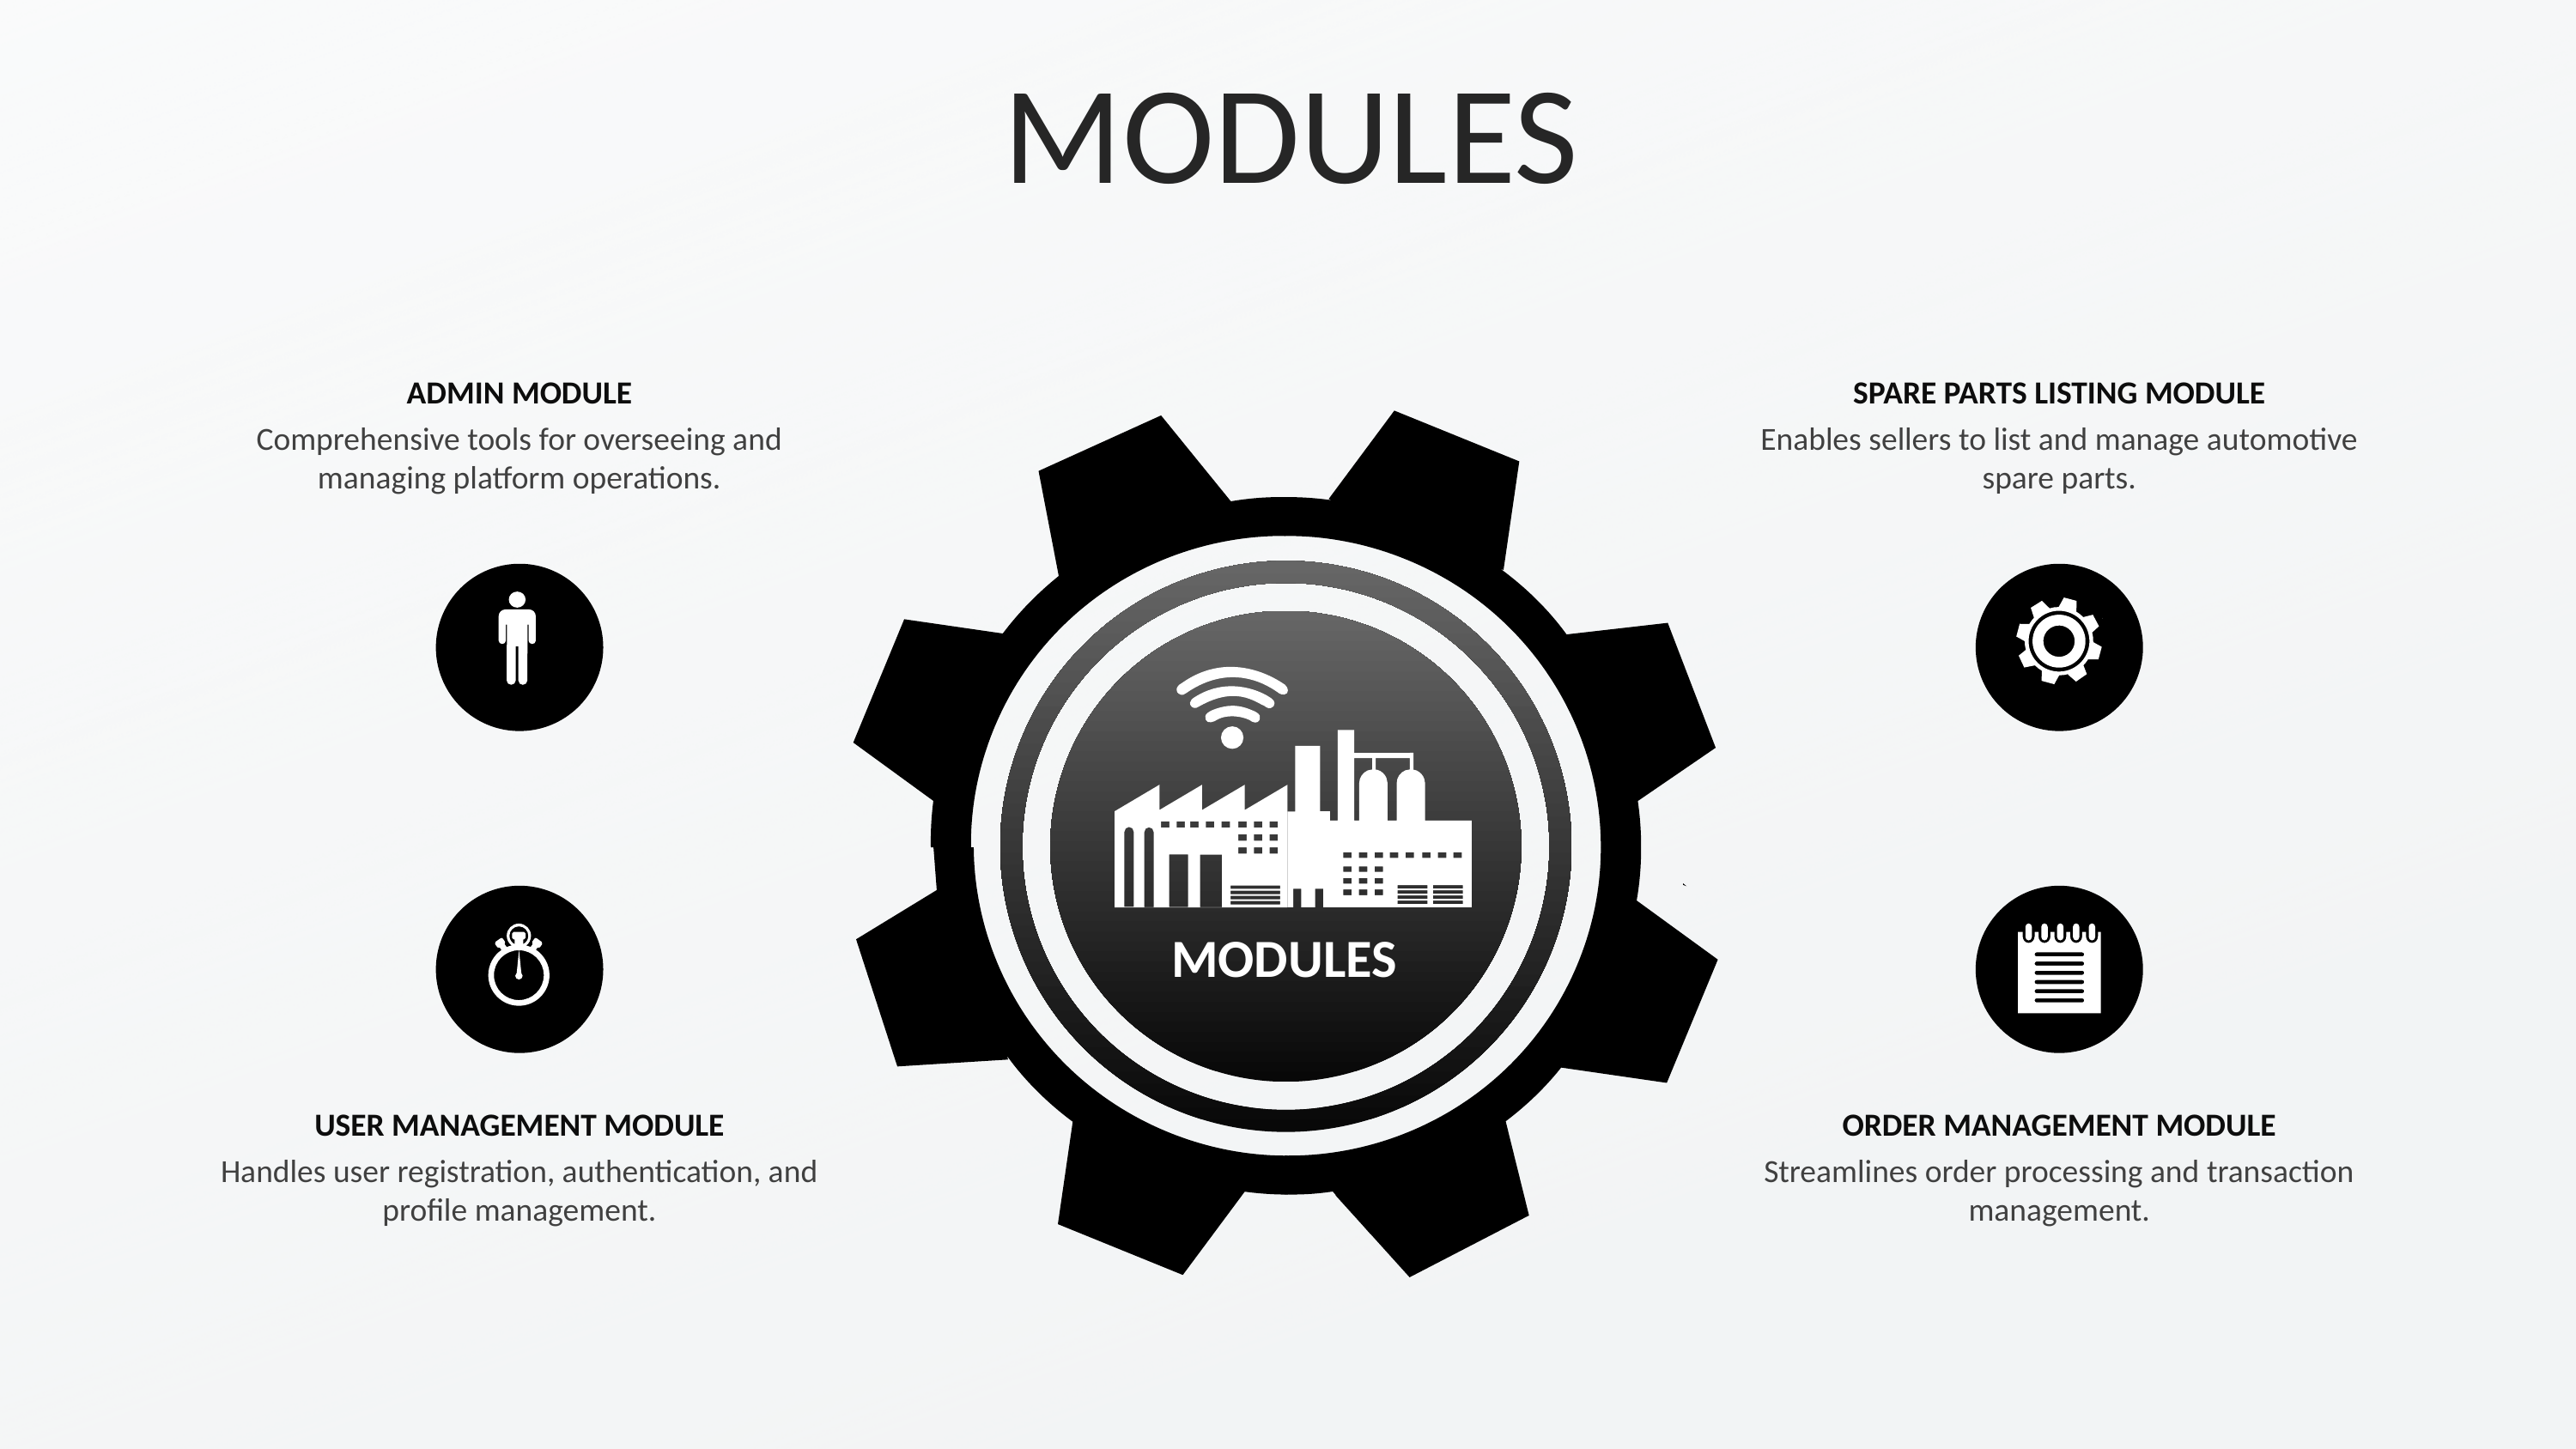

MODULES
ADMIN MODULE
Comprehensive tools for overseeing and managing platform operations.
SPARE PARTS LISTING MODULE
Enables sellers to list and manage automotive spare parts.

MODULES

USER MANAGEMENT MODULE
Handles user registration, authentication, and profile management.
ORDER MANAGEMENT MODULE
Streamlines order processing and transaction management.